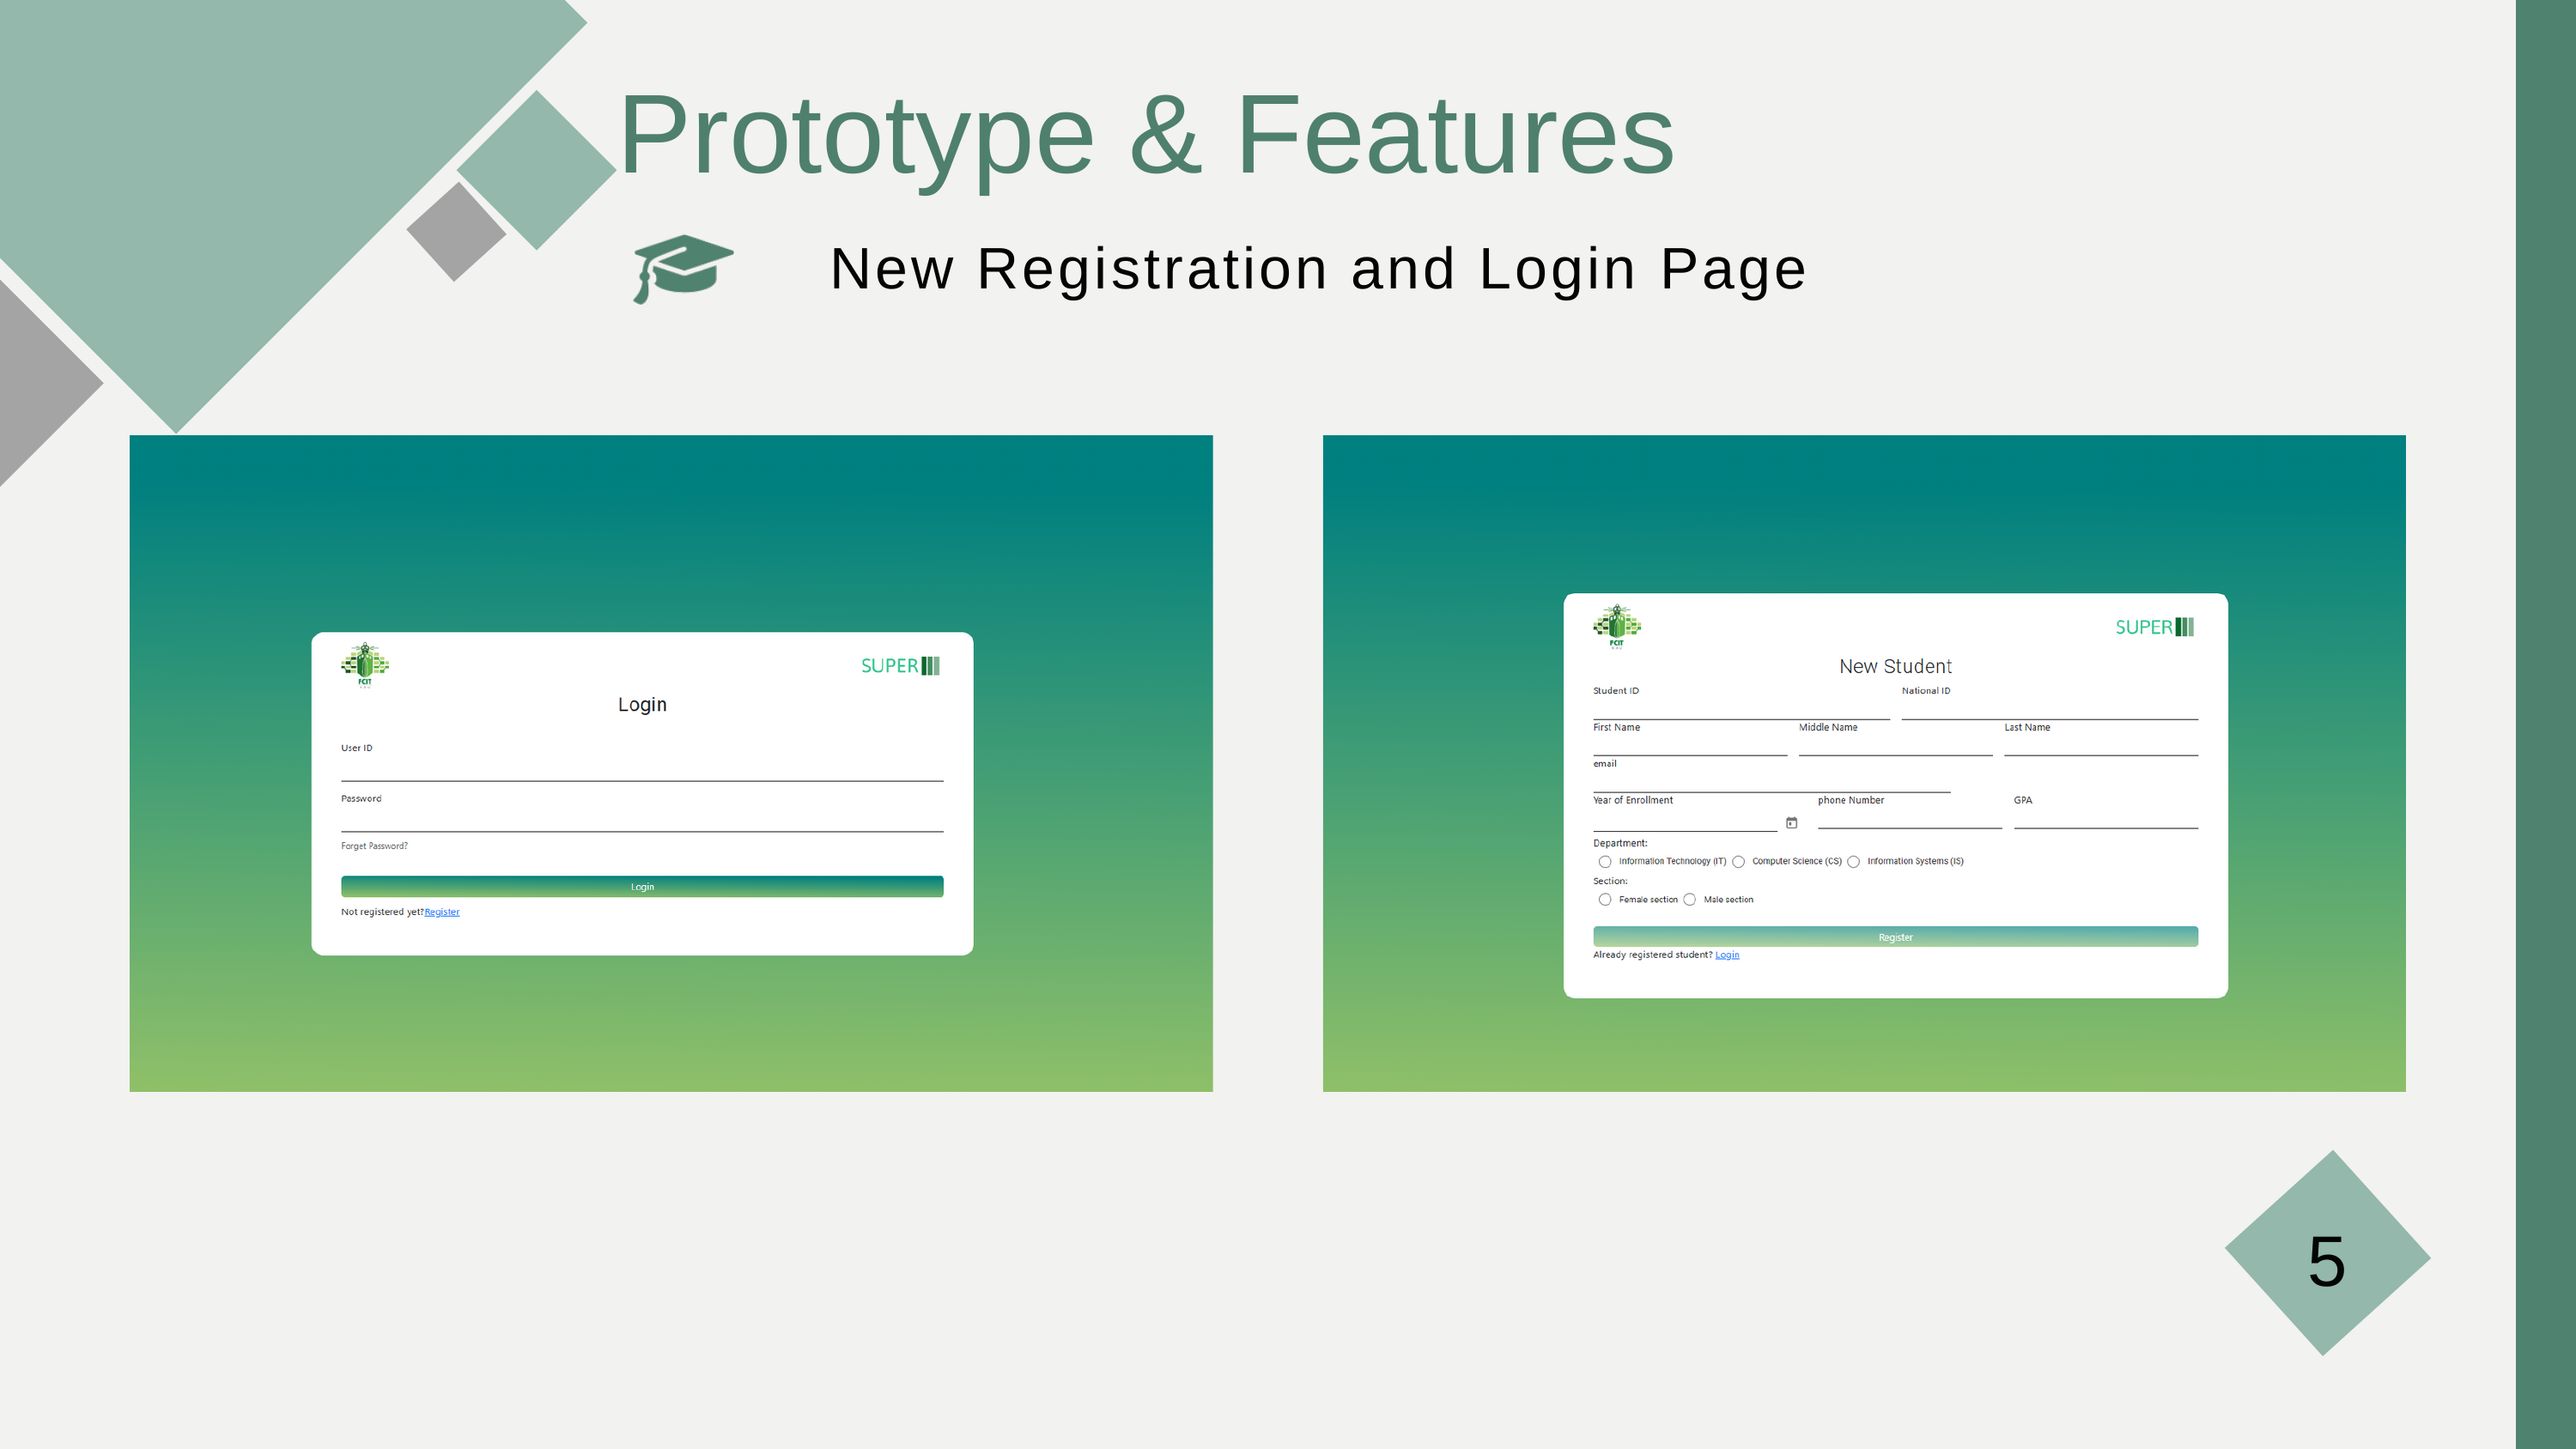

Prototype & Features

New Registration and Login Page

5